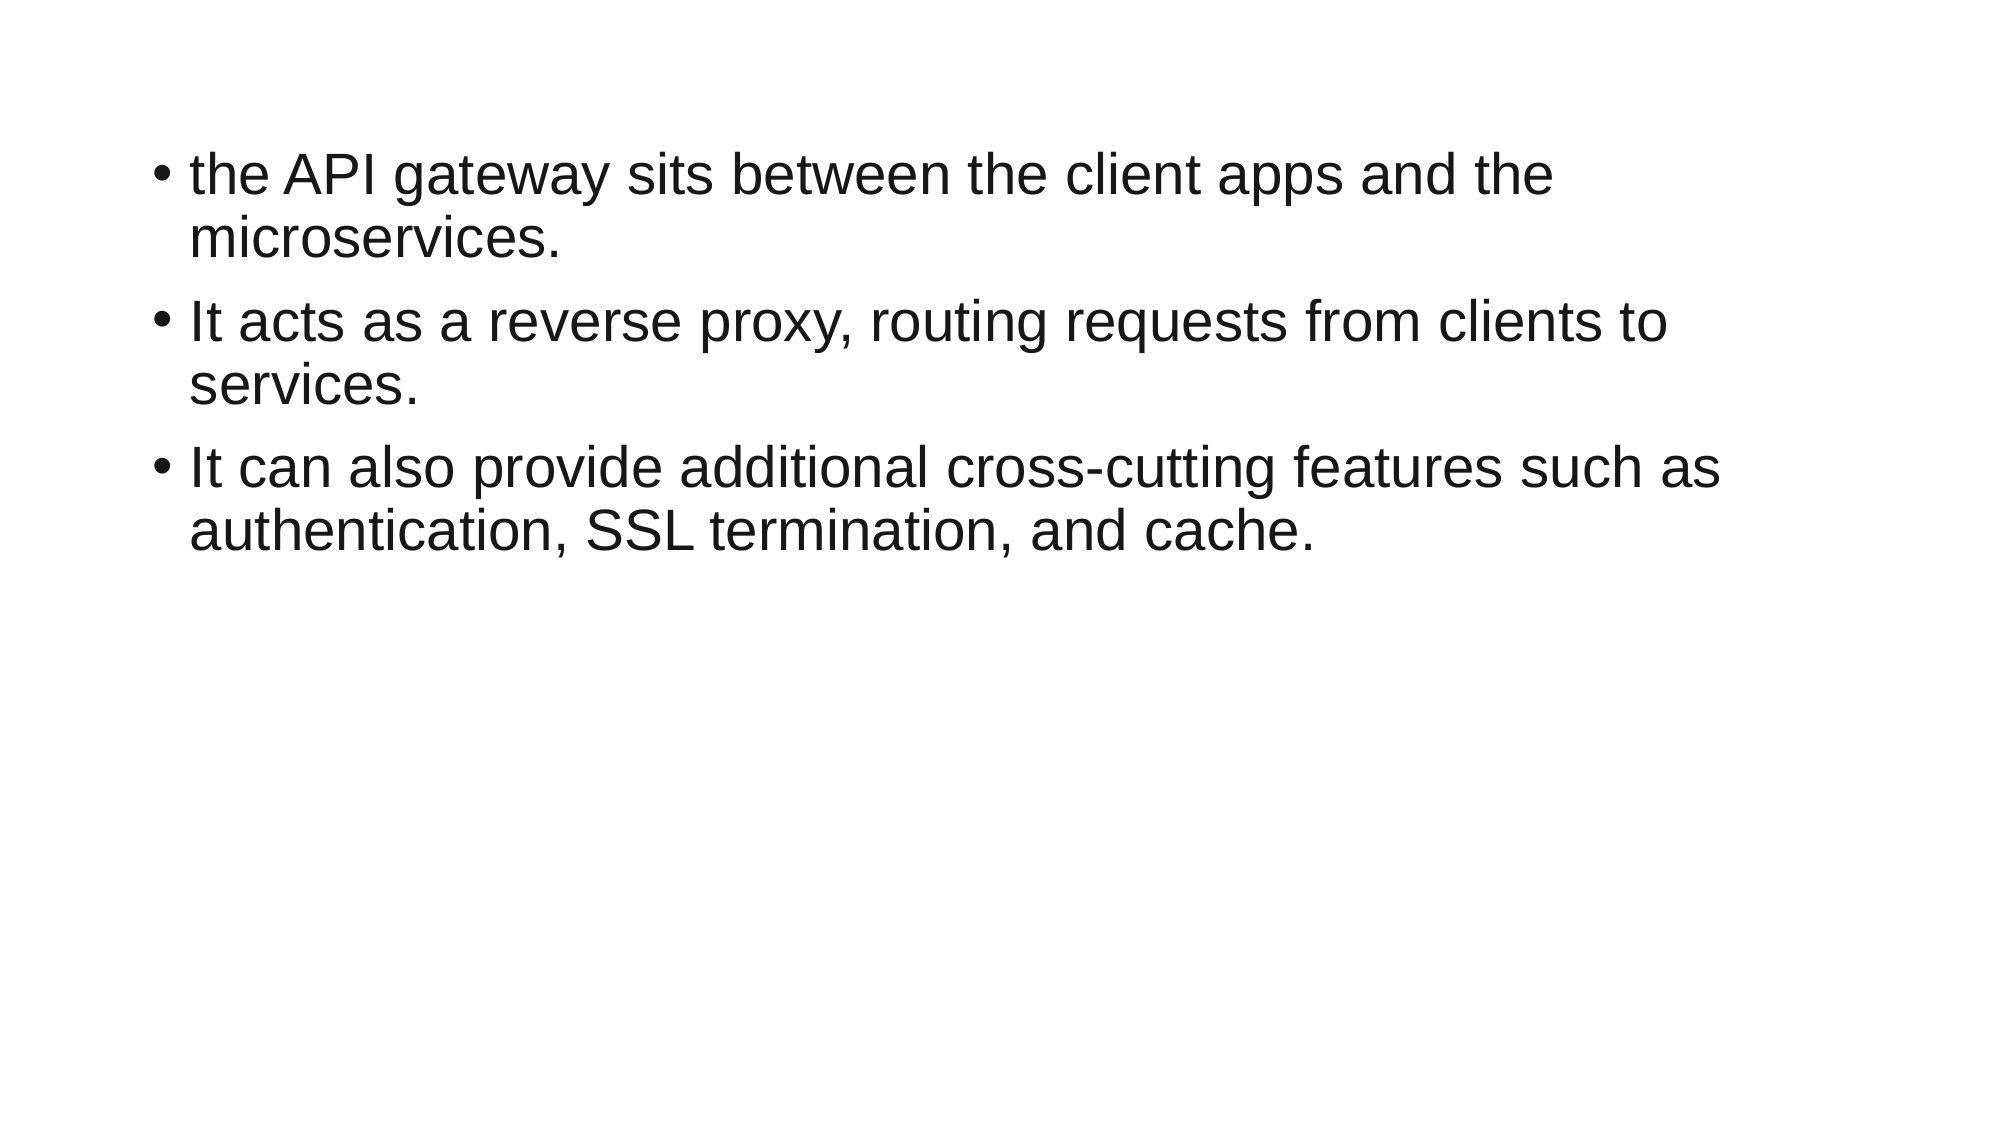

the API gateway sits between the client apps and the microservices.
It acts as a reverse proxy, routing requests from clients to services.
It can also provide additional cross-cutting features such as authentication, SSL termination, and cache.